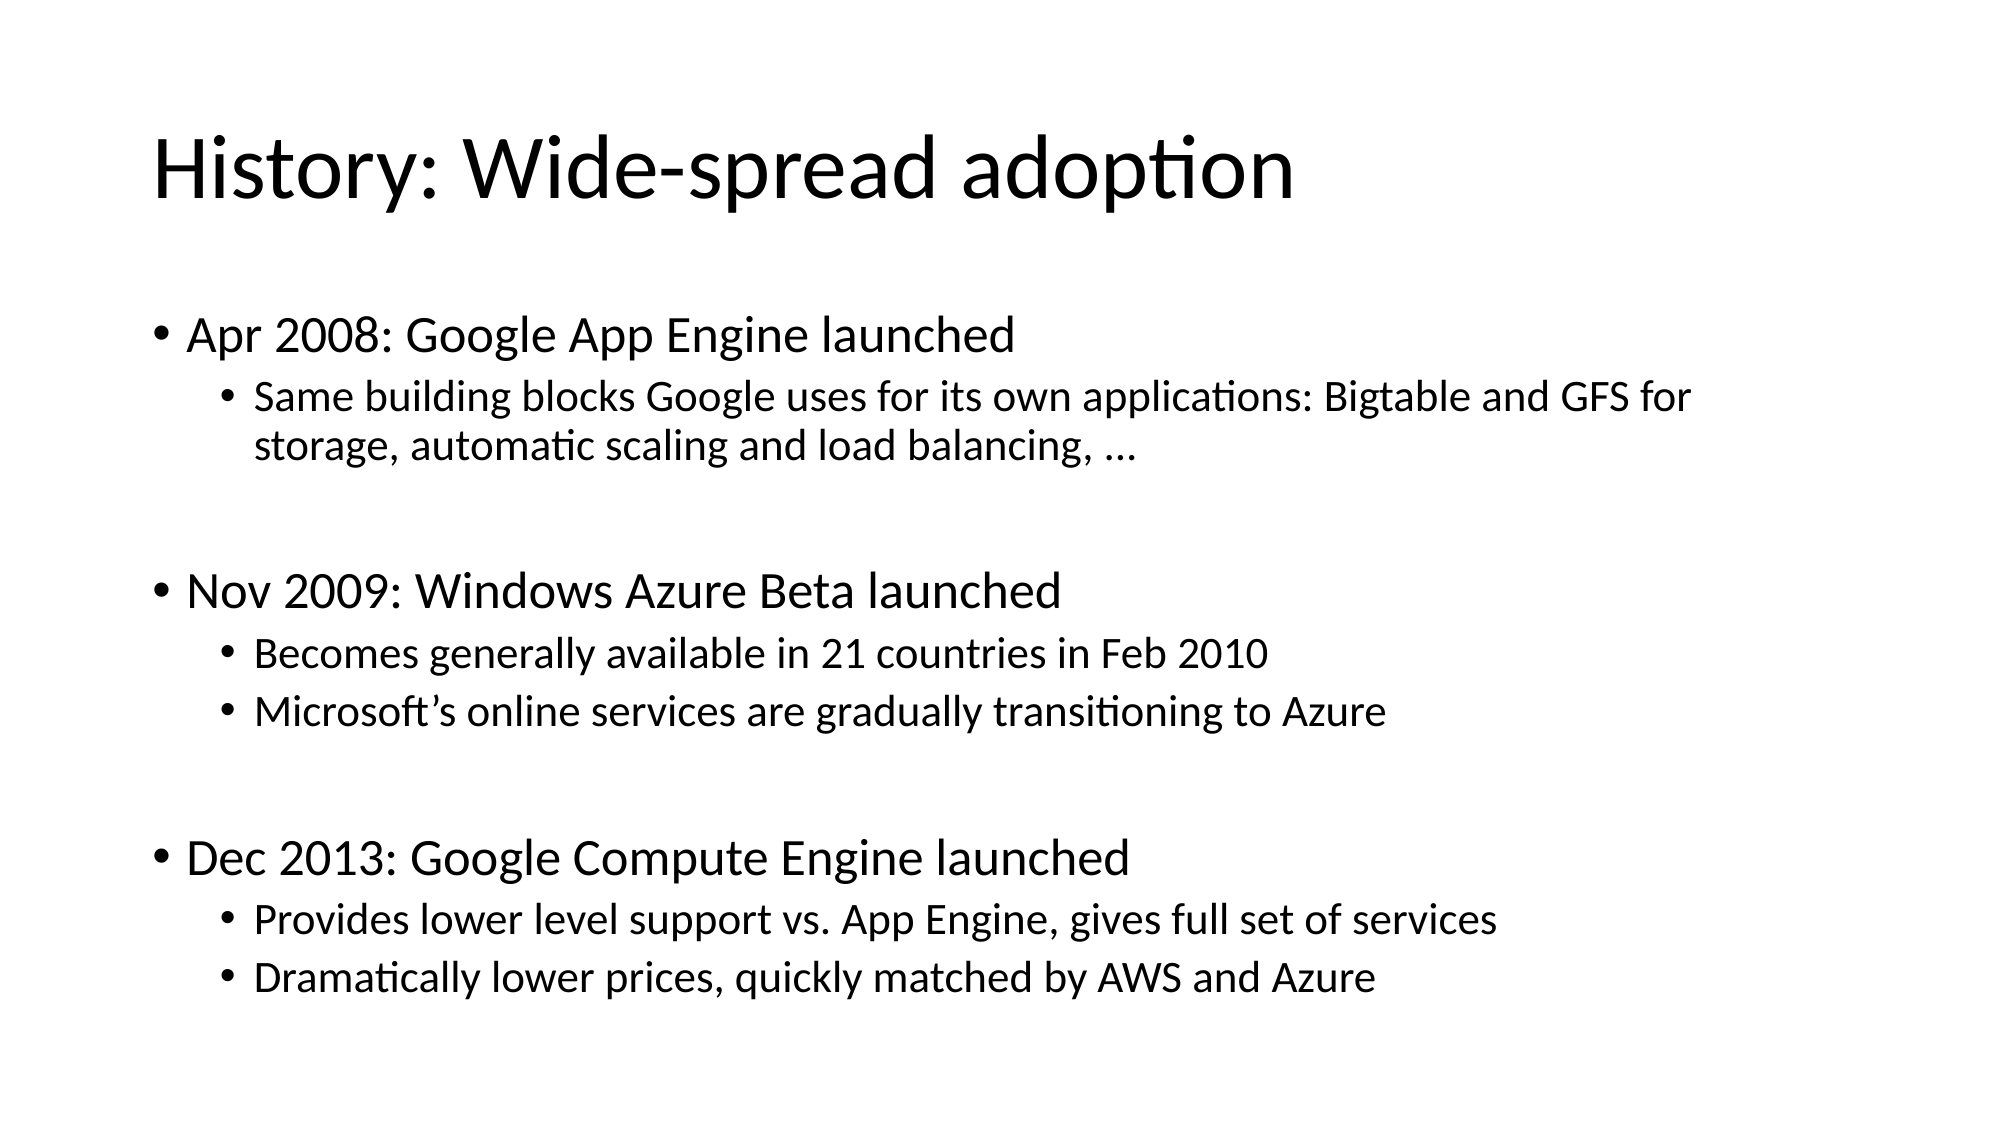

# History: Wide-spread adoption
Apr 2008: Google App Engine launched
Same building blocks Google uses for its own applications: Bigtable and GFS for storage, automatic scaling and load balancing, ...

Nov 2009: Windows Azure Beta launched
Becomes generally available in 21 countries in Feb 2010
Microsoft’s online services are gradually transitioning to Azure

Dec 2013: Google Compute Engine launched
Provides lower level support vs. App Engine, gives full set of services
Dramatically lower prices, quickly matched by AWS and Azure